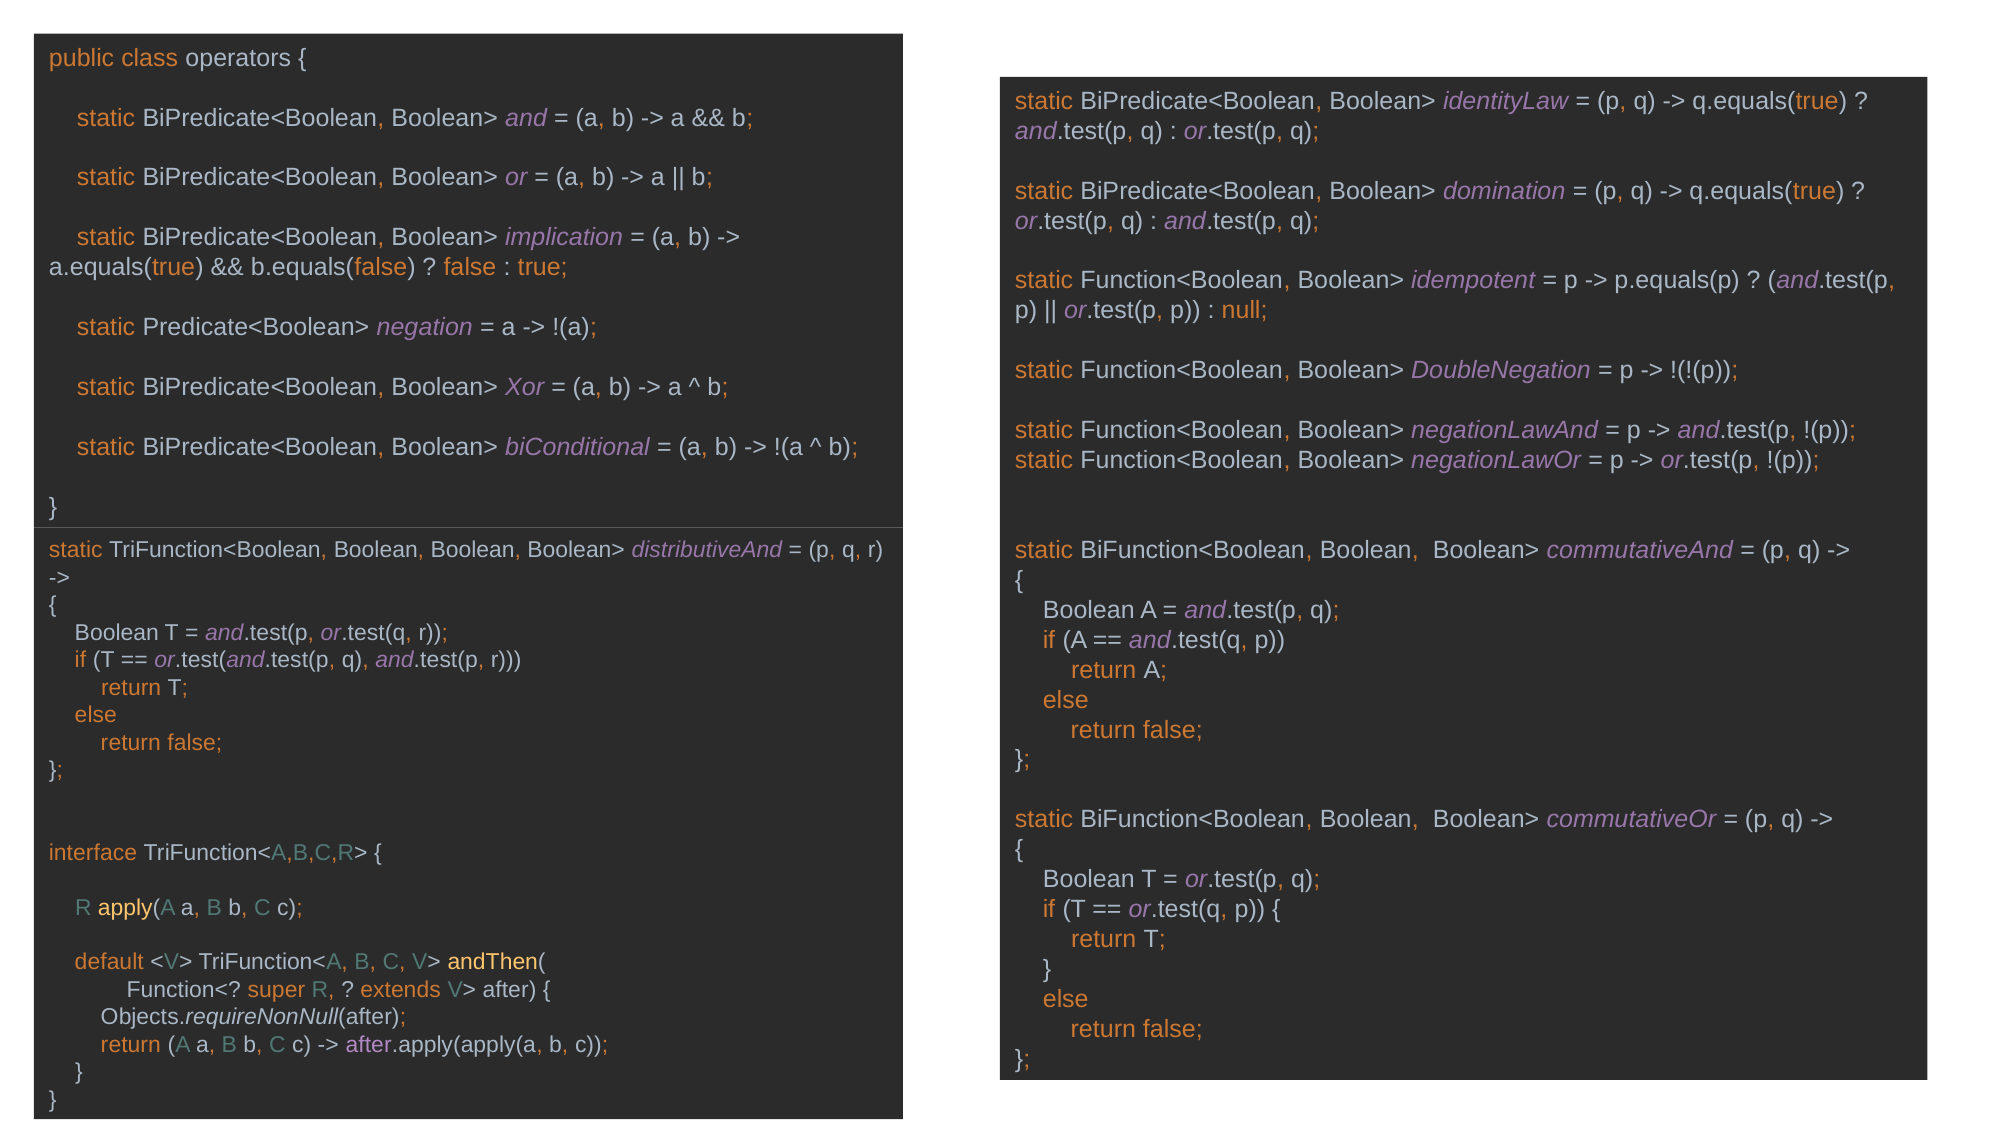

public class operators {
    static BiPredicate<Boolean, Boolean> and = (a, b) -> a && b;
    static BiPredicate<Boolean, Boolean> or = (a, b) -> a || b;
    static BiPredicate<Boolean, Boolean> implication = (a, b) -> a.equals(true) && b.equals(false) ? false : true;
    static Predicate<Boolean> negation = a -> !(a);
    static BiPredicate<Boolean, Boolean> Xor = (a, b) -> a ^ b;
    static BiPredicate<Boolean, Boolean> biConditional = (a, b) -> !(a ^ b);
}
static BiPredicate<Boolean, Boolean> identityLaw = (p, q) -> q.equals(true) ? and.test(p, q) : or.test(p, q);
static BiPredicate<Boolean, Boolean> domination = (p, q) -> q.equals(true) ? or.test(p, q) : and.test(p, q);
static Function<Boolean, Boolean> idempotent = p -> p.equals(p) ? (and.test(p, p) || or.test(p, p)) : null;
static Function<Boolean, Boolean> DoubleNegation = p -> !(!(p));
static Function<Boolean, Boolean> negationLawAnd = p -> and.test(p, !(p));
static Function<Boolean, Boolean> negationLawOr = p -> or.test(p, !(p));
static BiFunction<Boolean, Boolean,  Boolean> commutativeAnd = (p, q) ->
{
    Boolean A = and.test(p, q);
    if (A == and.test(q, p))
        return A;
    else
        return false;
};
static BiFunction<Boolean, Boolean,  Boolean> commutativeOr = (p, q) ->
{
    Boolean T = or.test(p, q);
    if (T == or.test(q, p)) {
        return T;
    }
    else
        return false;
};
static TriFunction<Boolean, Boolean, Boolean, Boolean> distributiveAnd = (p, q, r) ->
{
    Boolean T = and.test(p, or.test(q, r));
    if (T == or.test(and.test(p, q), and.test(p, r)))
        return T;
    else
        return false;
};
interface TriFunction<A,B,C,R> {
    R apply(A a, B b, C c);
    default <V> TriFunction<A, B, C, V> andThen(
            Function<? super R, ? extends V> after) {
        Objects.requireNonNull(after);
        return (A a, B b, C c) -> after.apply(apply(a, b, c));
    }
}